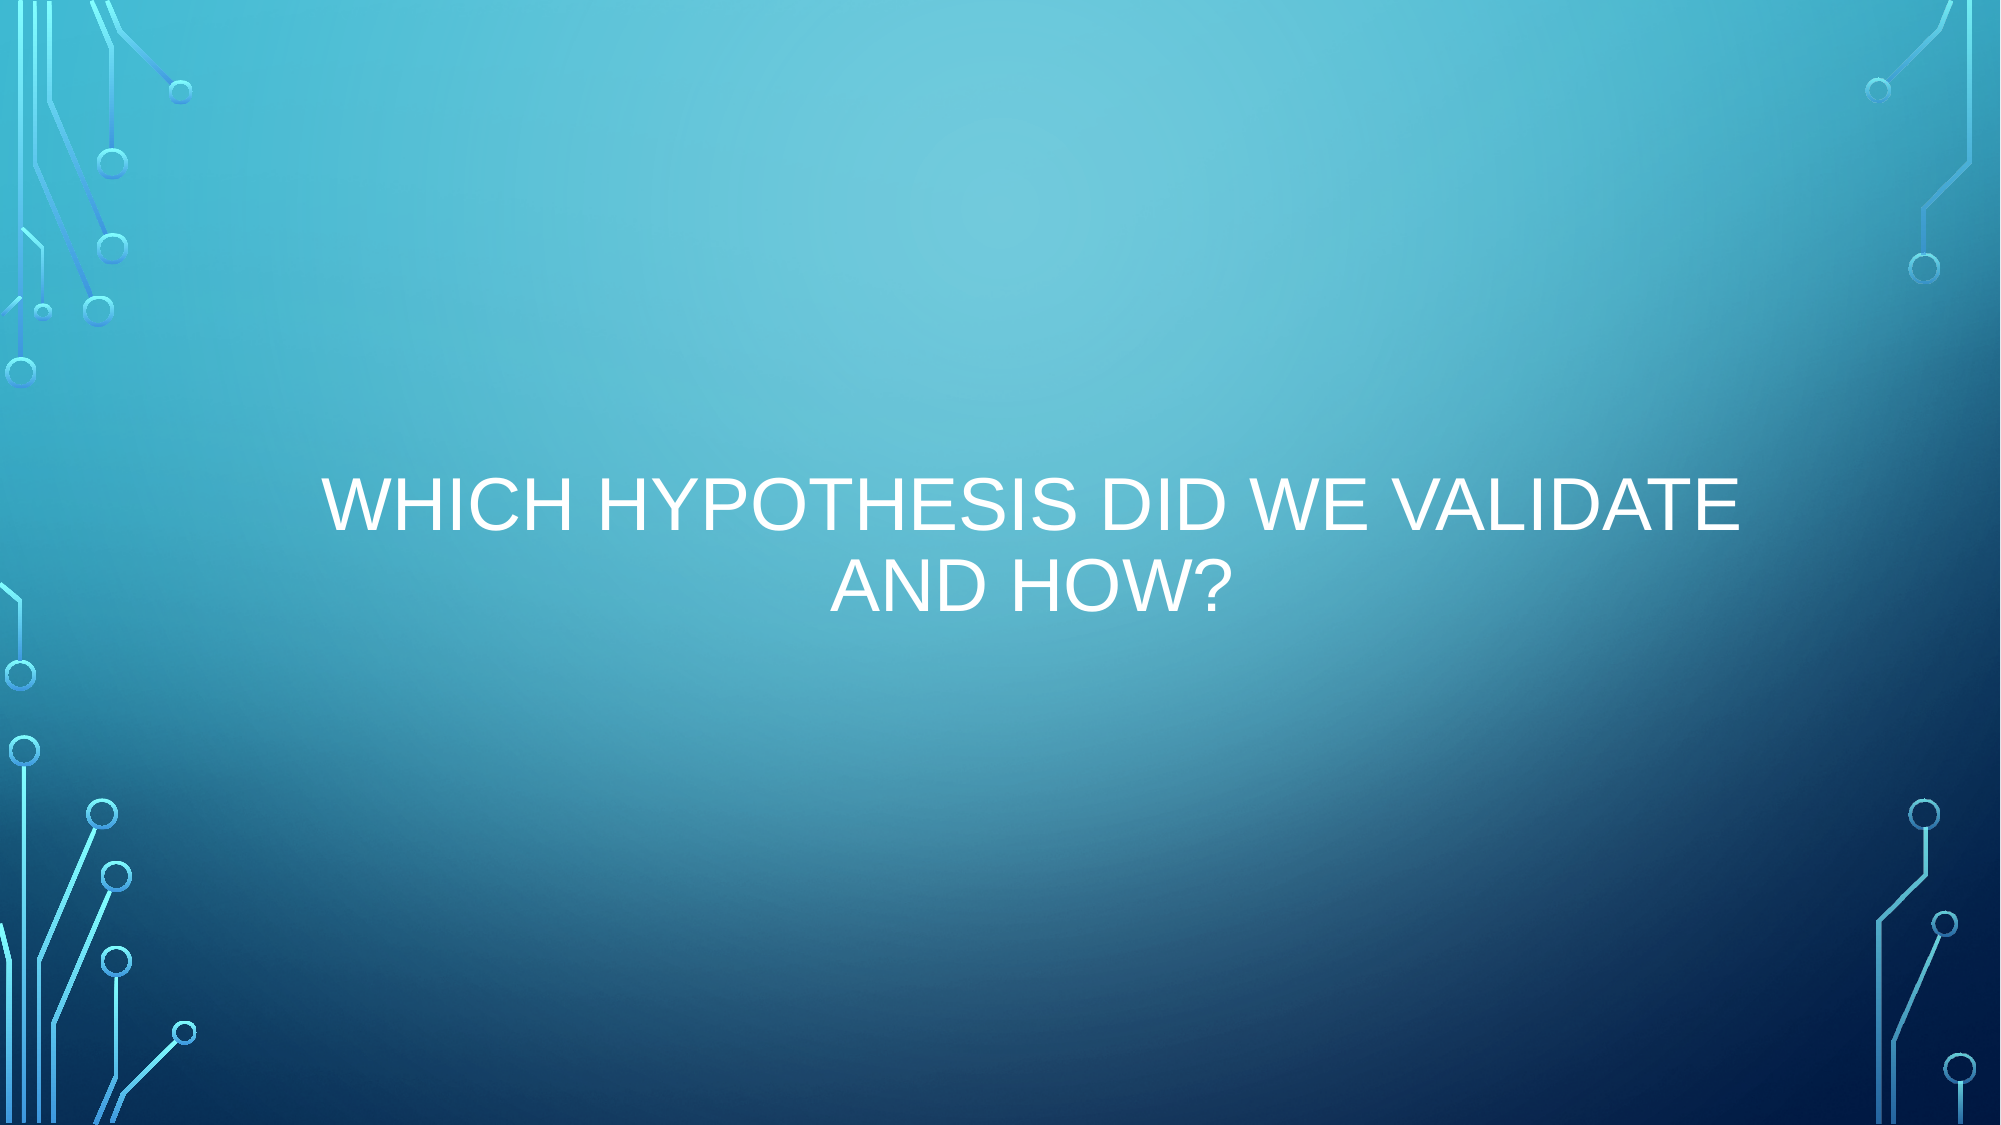

# WhICh hypothesis did we validate and how?